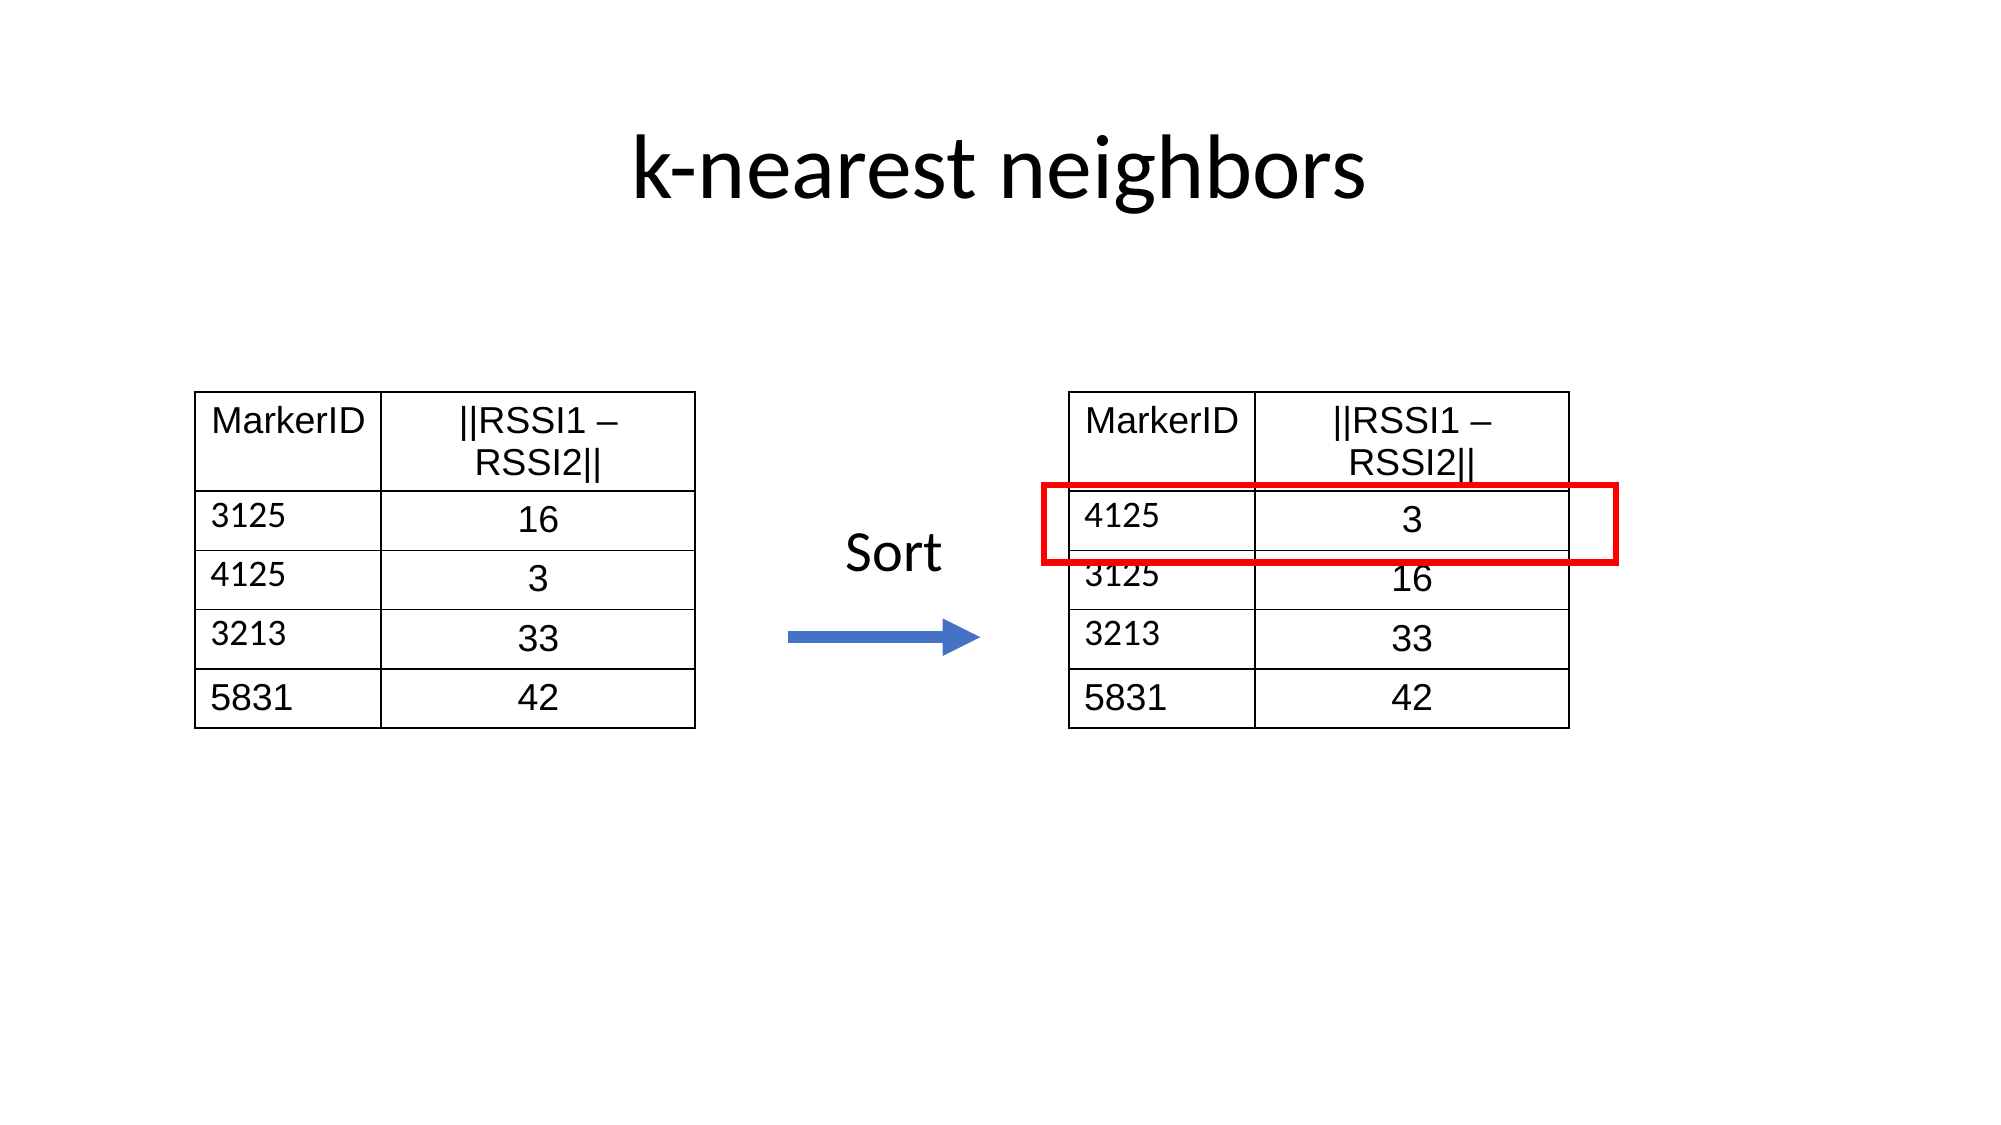

# k-nearest neighbors
| MarkerID | ||RSSI1 – RSSI2|| |
| --- | --- |
| 3125 | 16 |
| 4125 | 3 |
| 3213 | 33 |
| 5831 | 42 |
| MarkerID | ||RSSI1 – RSSI2|| |
| --- | --- |
| 4125 | 3 |
| 3125 | 16 |
| 3213 | 33 |
| 5831 | 42 |

Sort